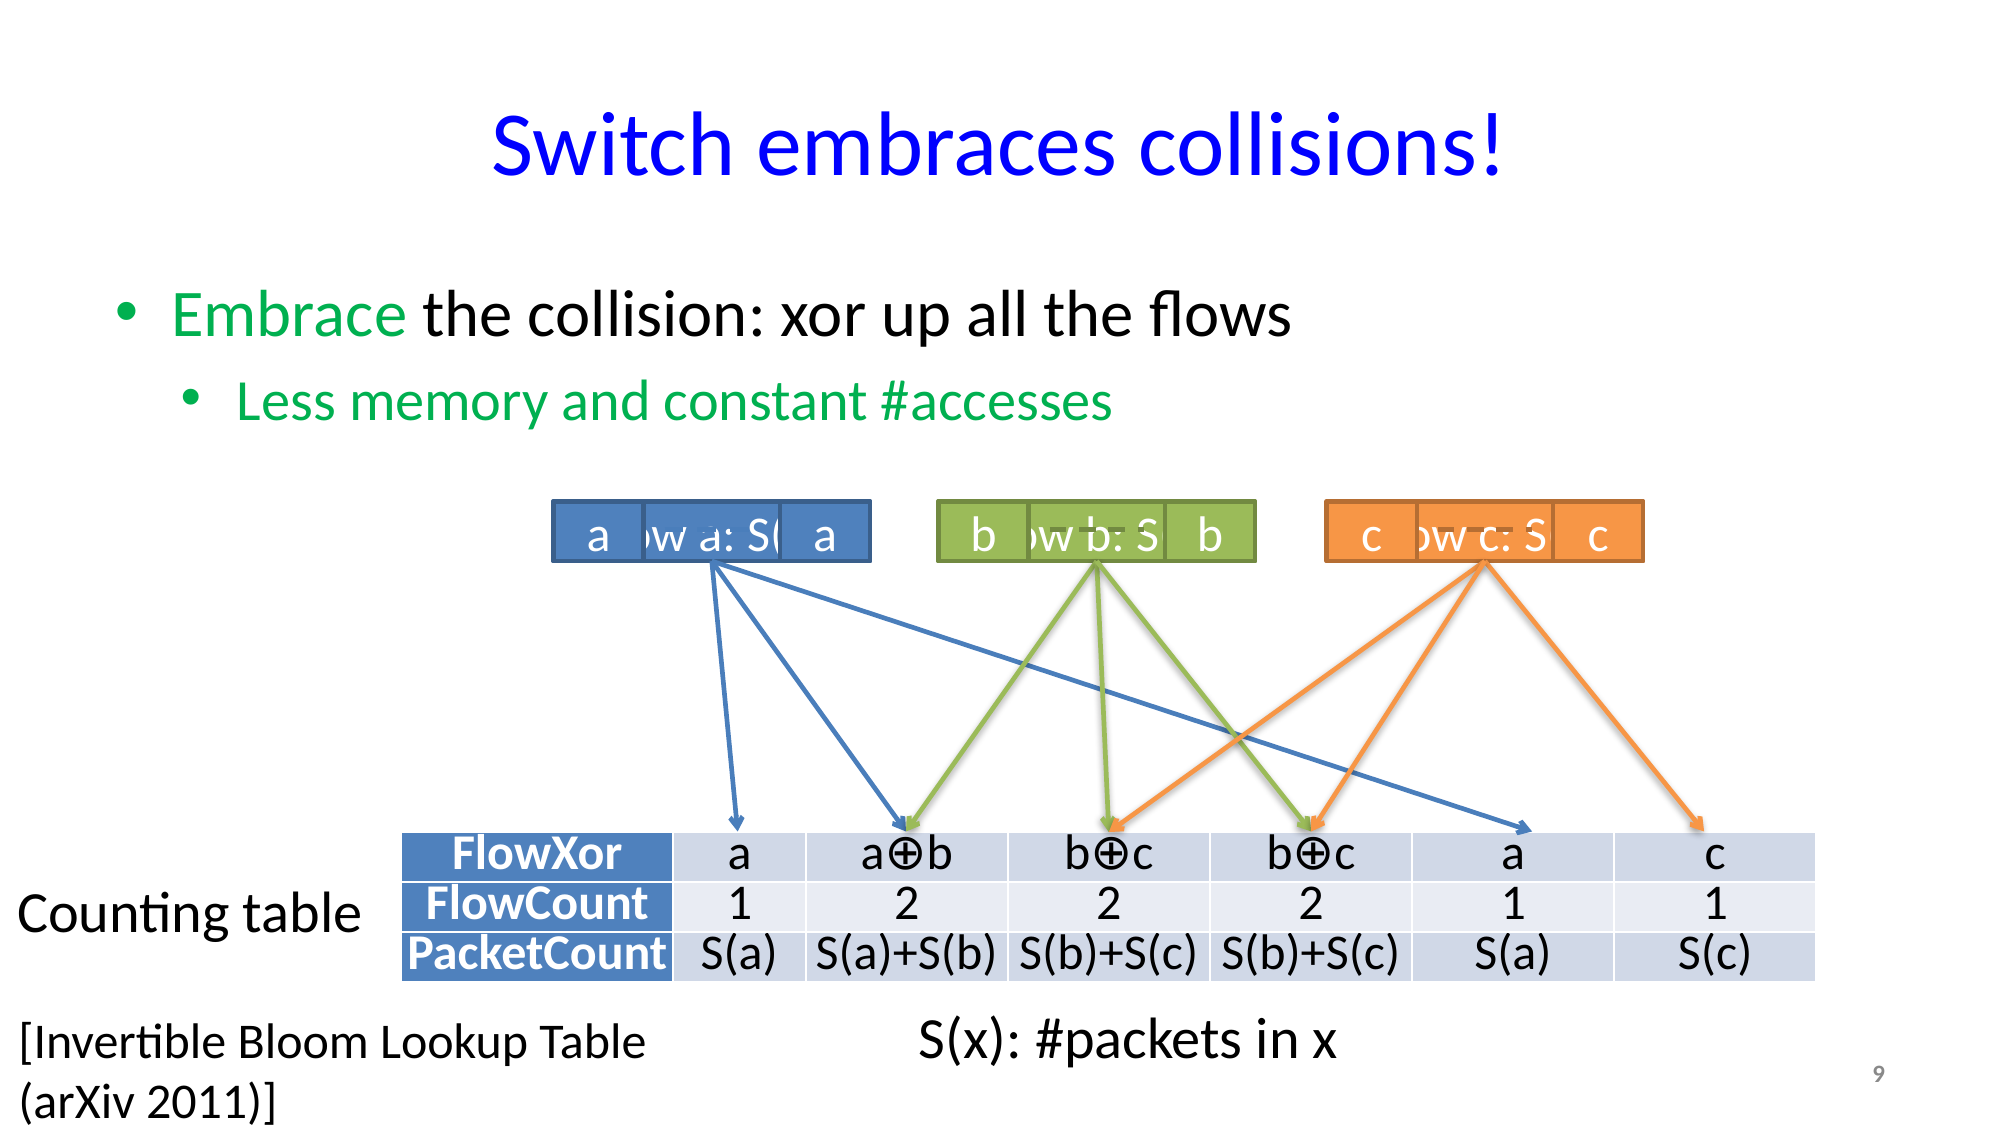

# Switch embraces collisions!
Embrace the collision: xor up all the flows
Less memory and constant #accesses

flow a: S(a)
a
a
Flow b: S(b)
b
b
Flow c: S(c)
c
c
| FlowXor |  |  |  |  |  |  |
| --- | --- | --- | --- | --- | --- | --- |
| FlowCount |  |  |  |  |  |  |
| PacketCount |  |  |  |  |  |  |
| FlowXor | a | a⊕b | b⊕c | b⊕c | a | c |
| --- | --- | --- | --- | --- | --- | --- |
| FlowCount | 1 | 2 | 2 | 2 | 1 | 1 |
| PacketCount | S(a) | S(a)+S(b) | S(b)+S(c) | S(b)+S(c) | S(a) | S(c) |
Counting table
S(x): #packets in x
[Invertible Bloom Lookup Table
(arXiv 2011)]
9